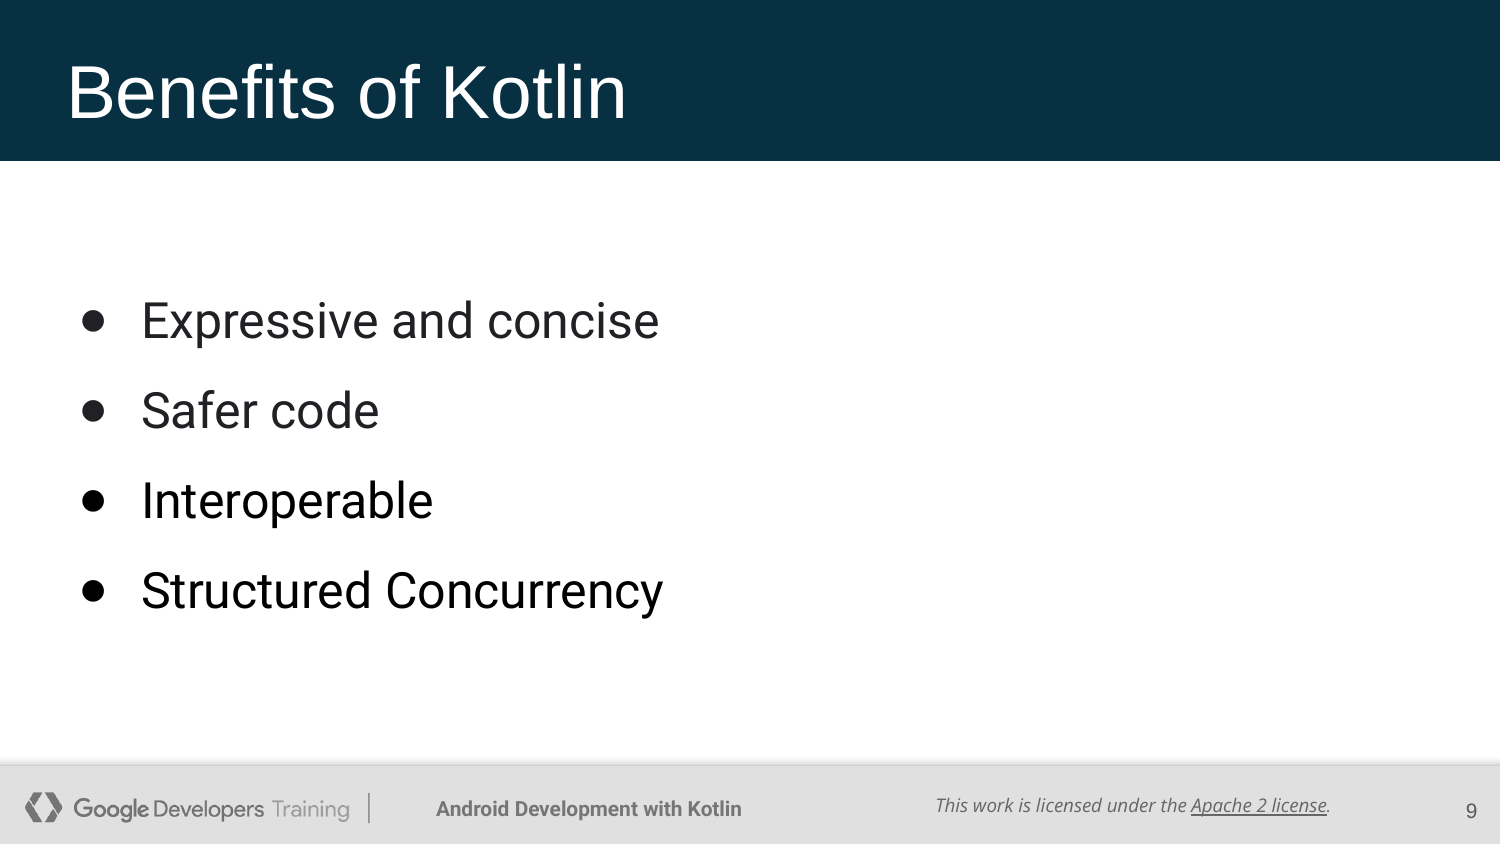

# Benefits of Kotlin
Expressive and concise
Safer code
Interoperable
Structured Concurrency
9